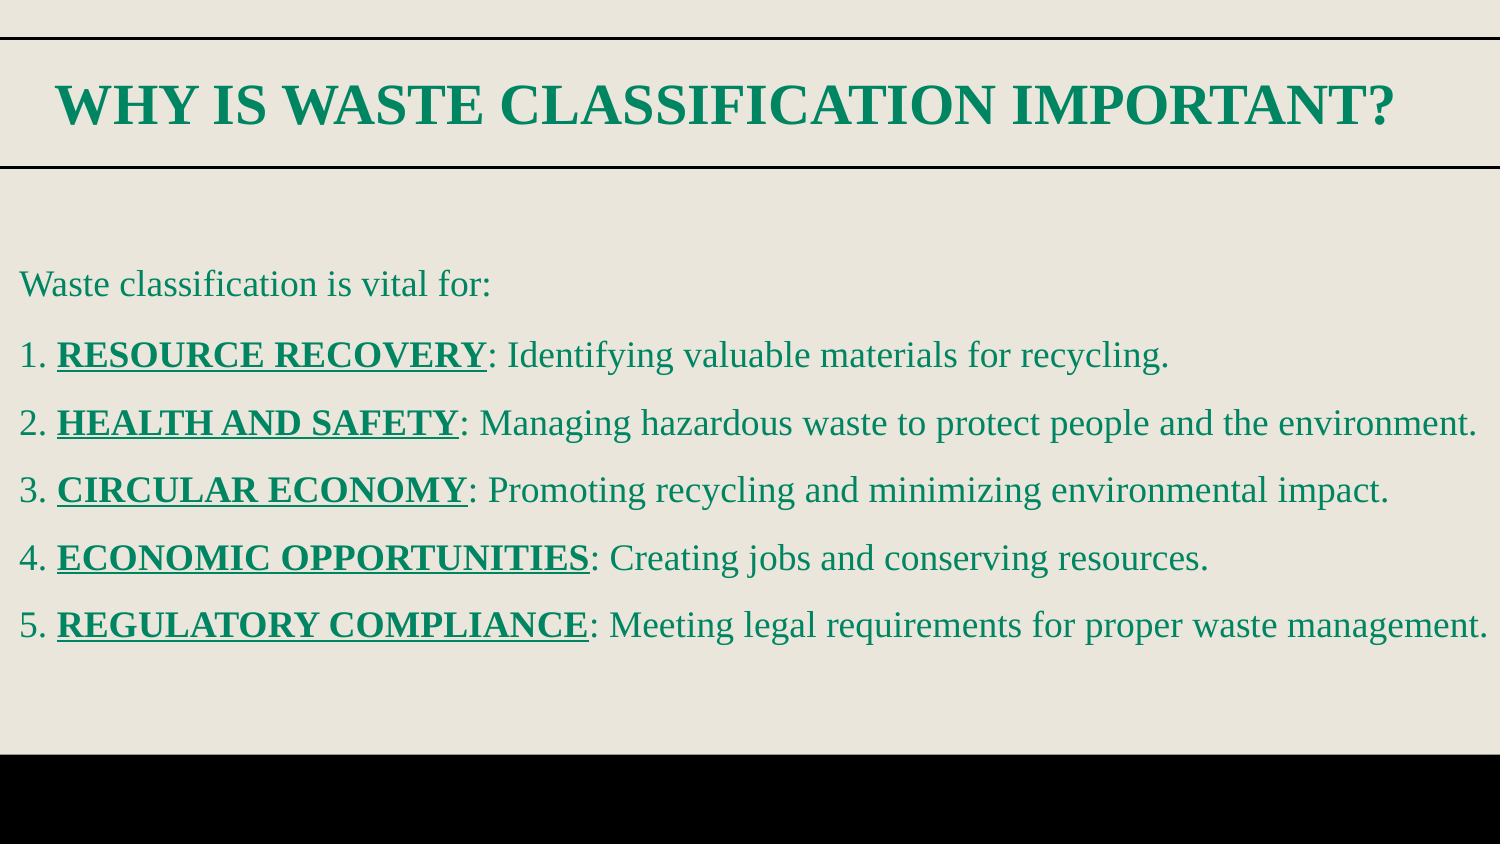

# WHY IS WASTE CLASSIFICATION IMPORTANT?
Waste classification is vital for:

1. RESOURCE RECOVERY: Identifying valuable materials for recycling.
2. HEALTH AND SAFETY: Managing hazardous waste to protect people and the environment.
3. CIRCULAR ECONOMY: Promoting recycling and minimizing environmental impact.
4. ECONOMIC OPPORTUNITIES: Creating jobs and conserving resources.
5. REGULATORY COMPLIANCE: Meeting legal requirements for proper waste management.